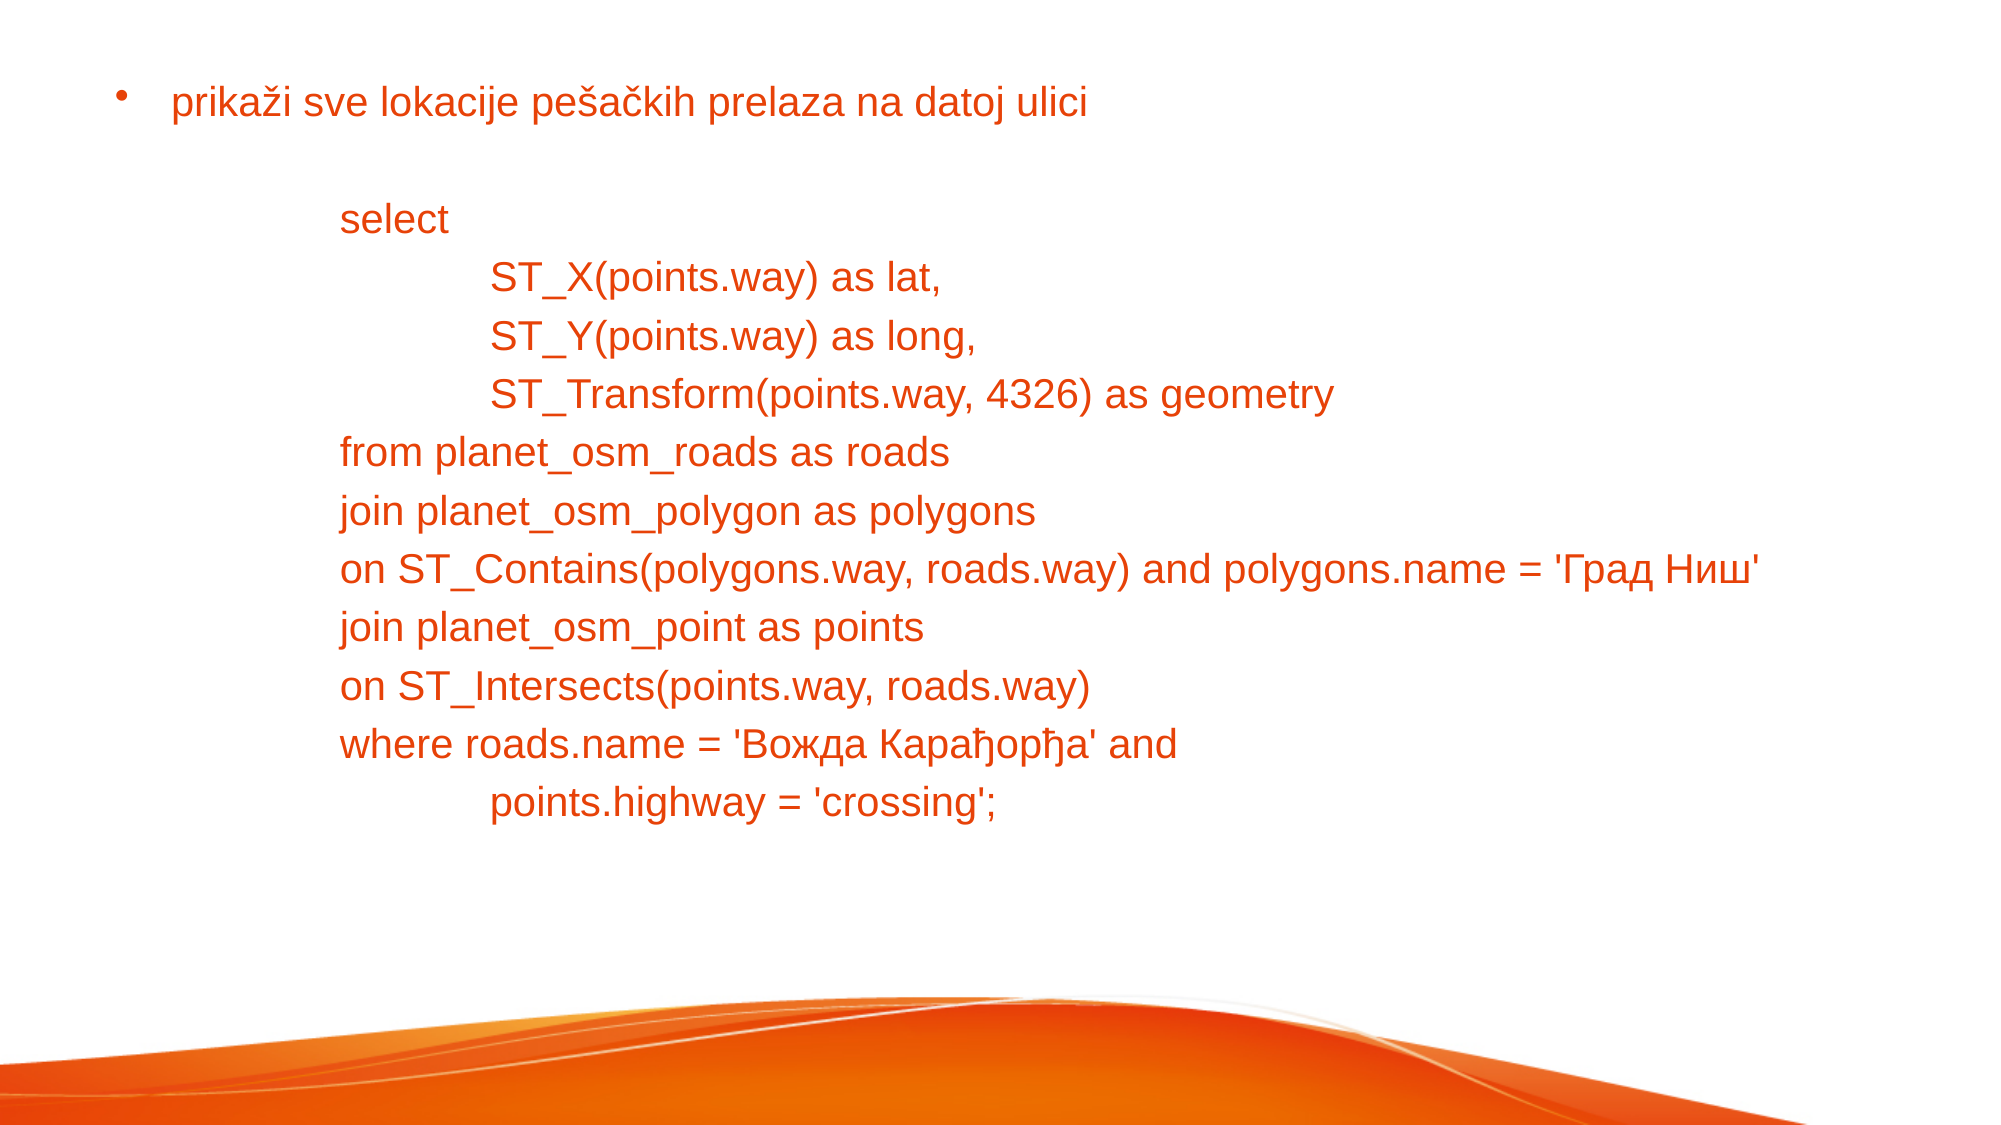

prikaži sve lokacije pešačkih prelaza na datoj ulici

	select
		ST_X(points.way) as lat,
		ST_Y(points.way) as long,
		ST_Transform(points.way, 4326) as geometry
	from planet_osm_roads as roads
	join planet_osm_polygon as polygons
	on ST_Contains(polygons.way, roads.way) and polygons.name = 'Град Ниш'
	join planet_osm_point as points
	on ST_Intersects(points.way, roads.way)
	where roads.name = 'Вожда Карађорђа' and
		points.highway = 'crossing';